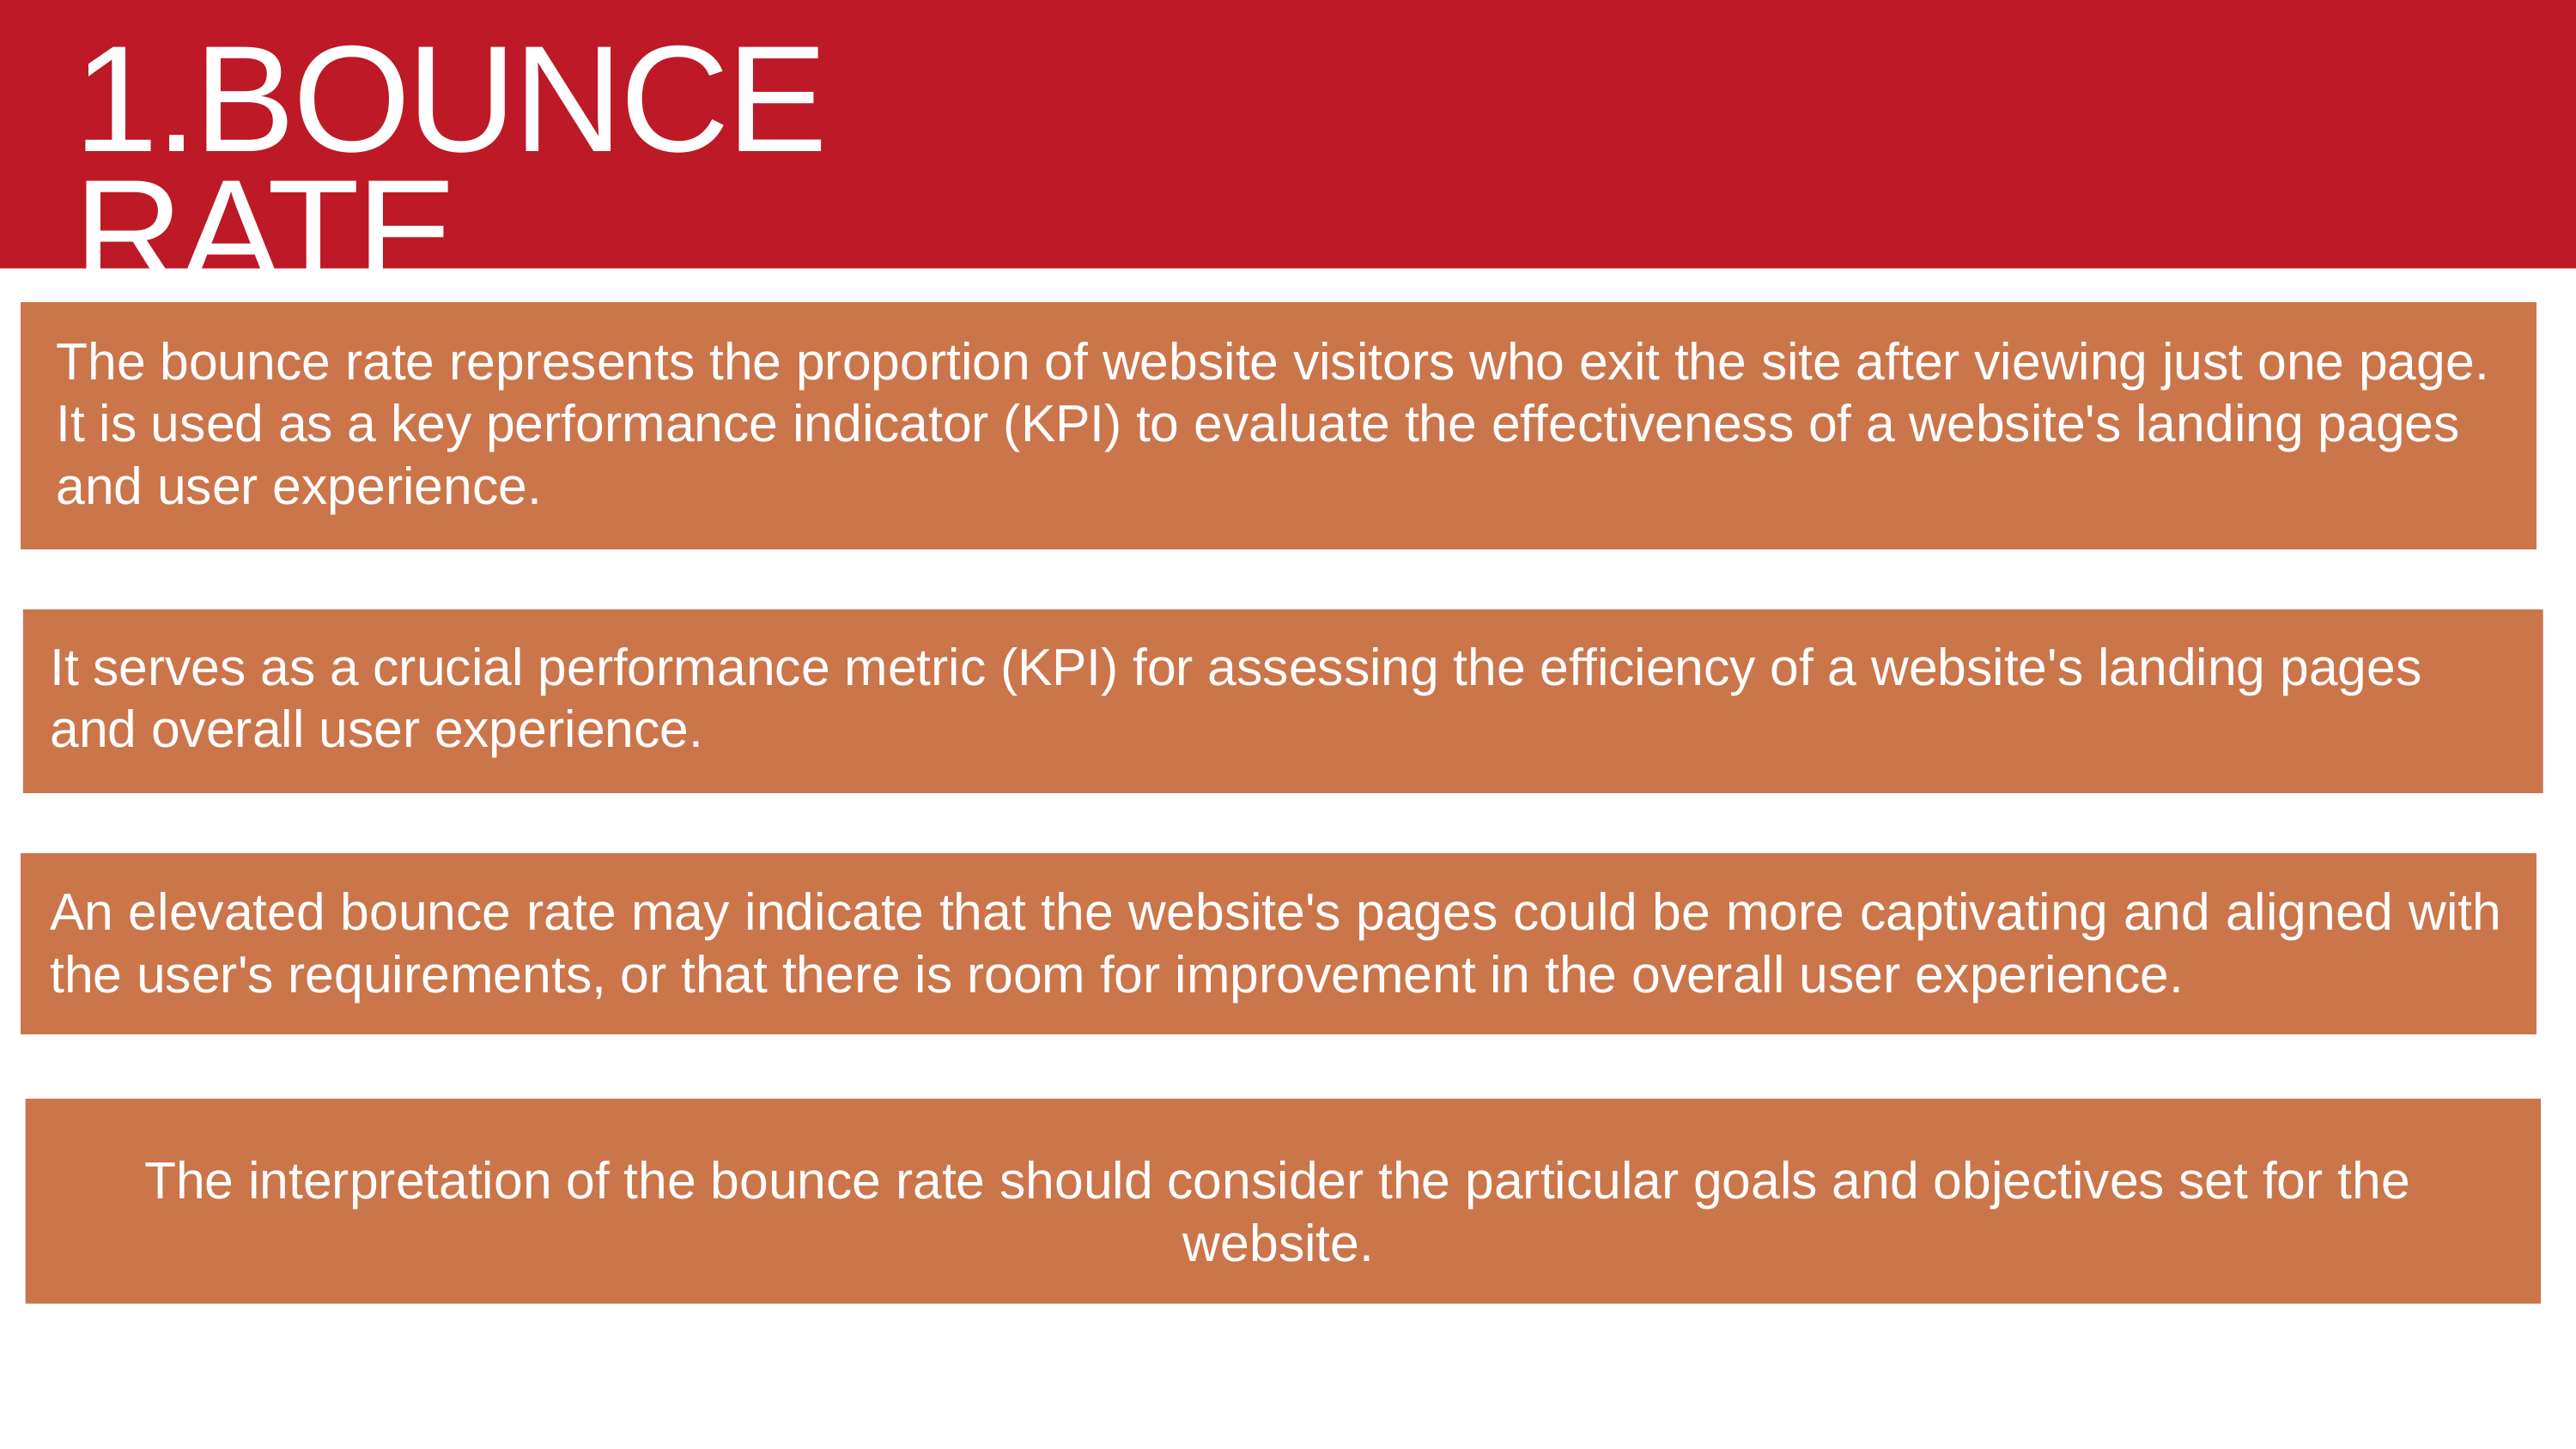

1.BOUNCE RATE

The bounce rate represents the proportion of website visitors who exit the site after viewing just one page.
It is used as a key performance indicator (KPI) to evaluate the effectiveness of a website's landing pages and user experience.

It serves as a crucial performance metric (KPI) for assessing the efficiency of a website's landing pages and overall user experience.

An elevated bounce rate may indicate that the website's pages could be more captivating and aligned with the user's requirements, or that there is room for improvement in the overall user experience.

The interpretation of the bounce rate should consider the particular goals and objectives set for the website.